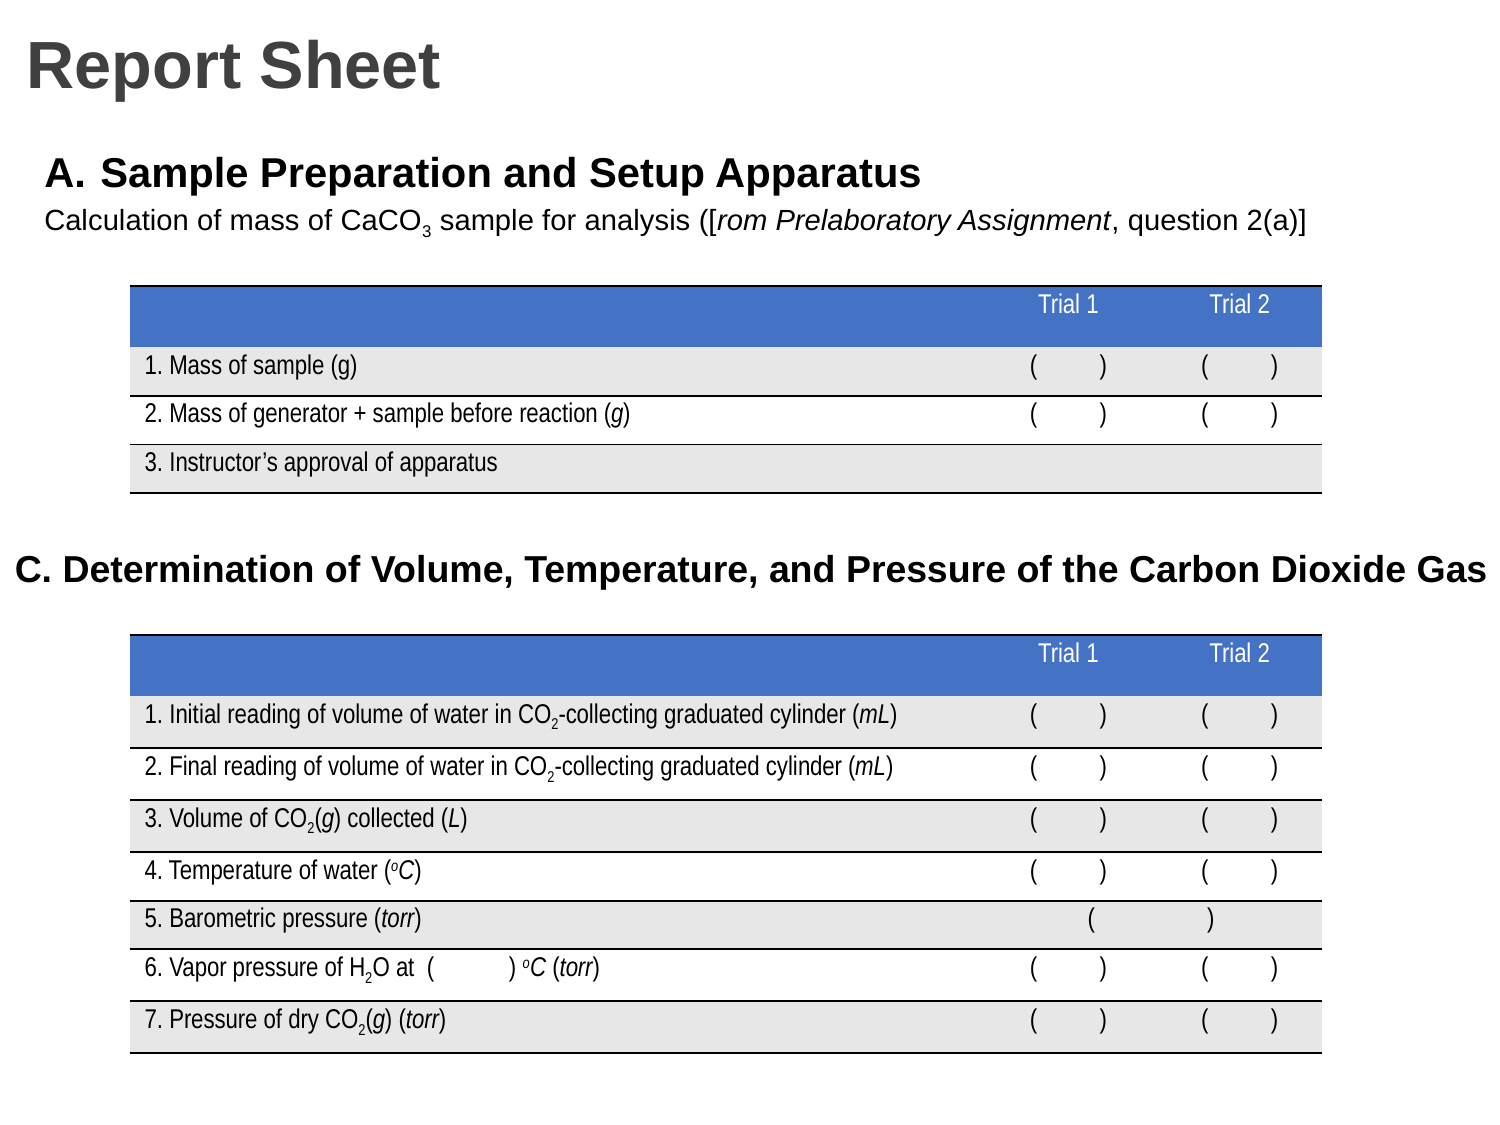

# Report Sheet
Sample Preparation and Setup Apparatus
Calculation of mass of CaCO3 sample for analysis ([rom Prelaboratory Assignment, question 2(a)]
|  | Trial 1 | Trial 2 |
| --- | --- | --- |
| 1. Mass of sample (g) | ( ) | ( ) |
| 2. Mass of generator + sample before reaction (g) | ( ) | ( ) |
| 3. Instructor’s approval of apparatus |  |  |
C. Determination of Volume, Temperature, and Pressure of the Carbon Dioxide Gas
|  | Trial 1 | Trial 2 |
| --- | --- | --- |
| 1. Initial reading of volume of water in CO2-collecting graduated cylinder (mL) | ( ) | ( ) |
| 2. Final reading of volume of water in CO2-collecting graduated cylinder (mL) | ( ) | ( ) |
| 3. Volume of CO2(g) collected (L) | ( ) | ( ) |
| 4. Temperature of water (oC) | ( ) | ( ) |
| 5. Barometric pressure (torr) | ( ) |  |
| 6. Vapor pressure of H2O at ( ) oC (torr) | ( ) | ( ) |
| 7. Pressure of dry CO2(g) (torr) | ( ) | ( ) |